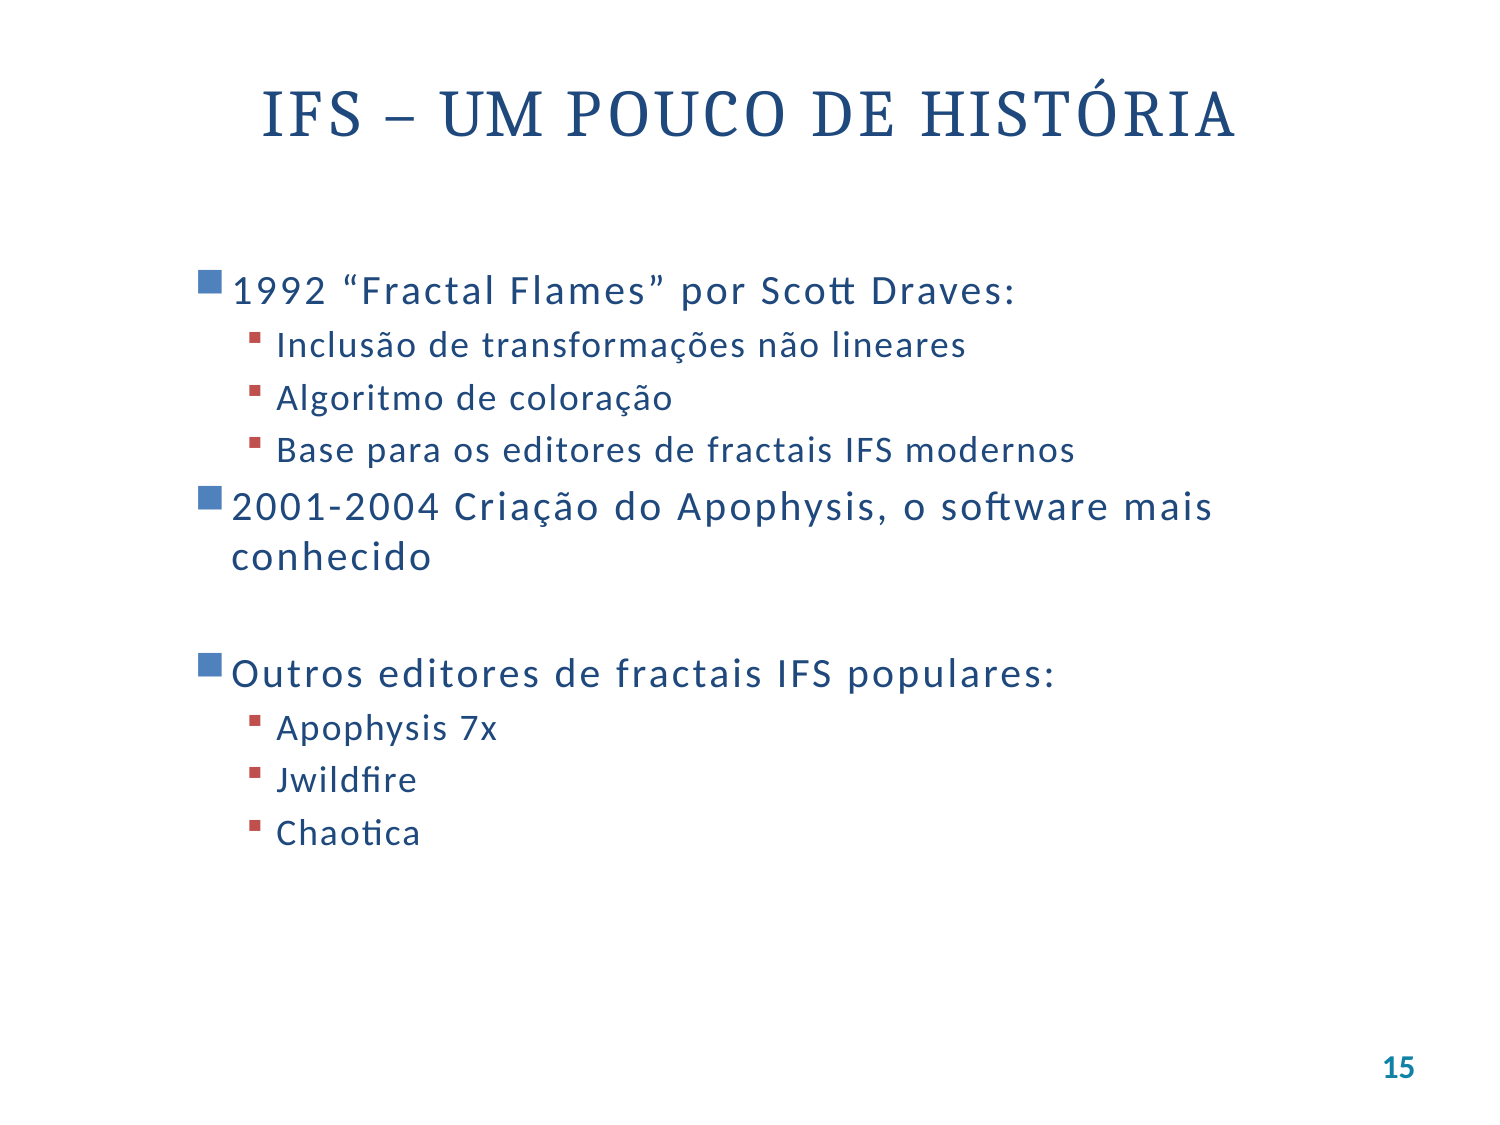

# IFS – um pouco de História
1992 “Fractal Flames” por Scott Draves:
Inclusão de transformações não lineares
Algoritmo de coloração
Base para os editores de fractais IFS modernos
2001-2004 Criação do Apophysis, o software mais conhecido

Outros editores de fractais IFS populares:
Apophysis 7x
Jwildfire
Chaotica

15